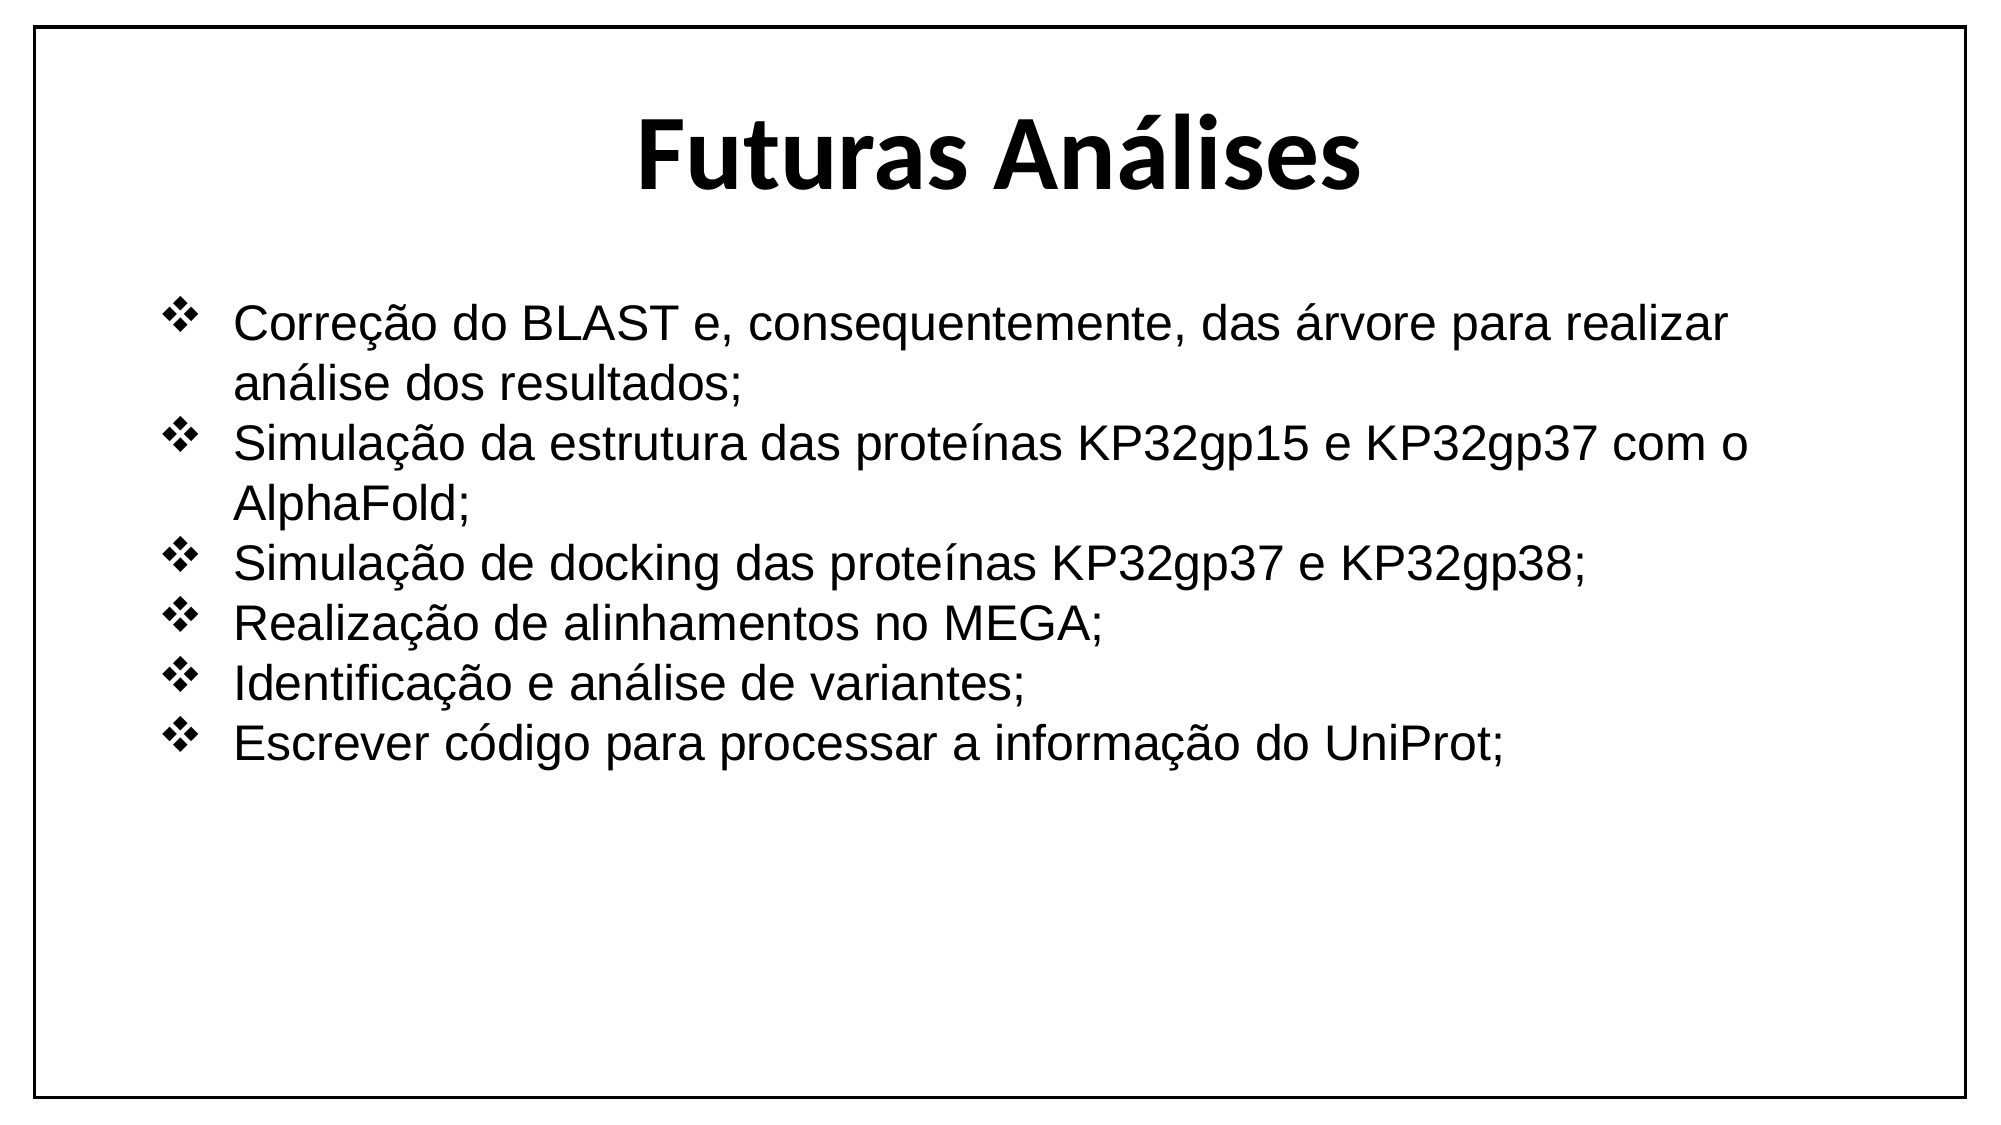

Análise dos genes KP32gp15, KP32gp31, KP32gp37 & KP32gp38
# Futuras Análises
Correção do BLAST e, consequentemente, das árvore para realizar análise dos resultados;
Simulação da estrutura das proteínas KP32gp15 e KP32gp37 com o AlphaFold;
Simulação de docking das proteínas KP32gp37 e KP32gp38;
Realização de alinhamentos no MEGA;
Identificação e análise de variantes;
Escrever código para processar a informação do UniProt;